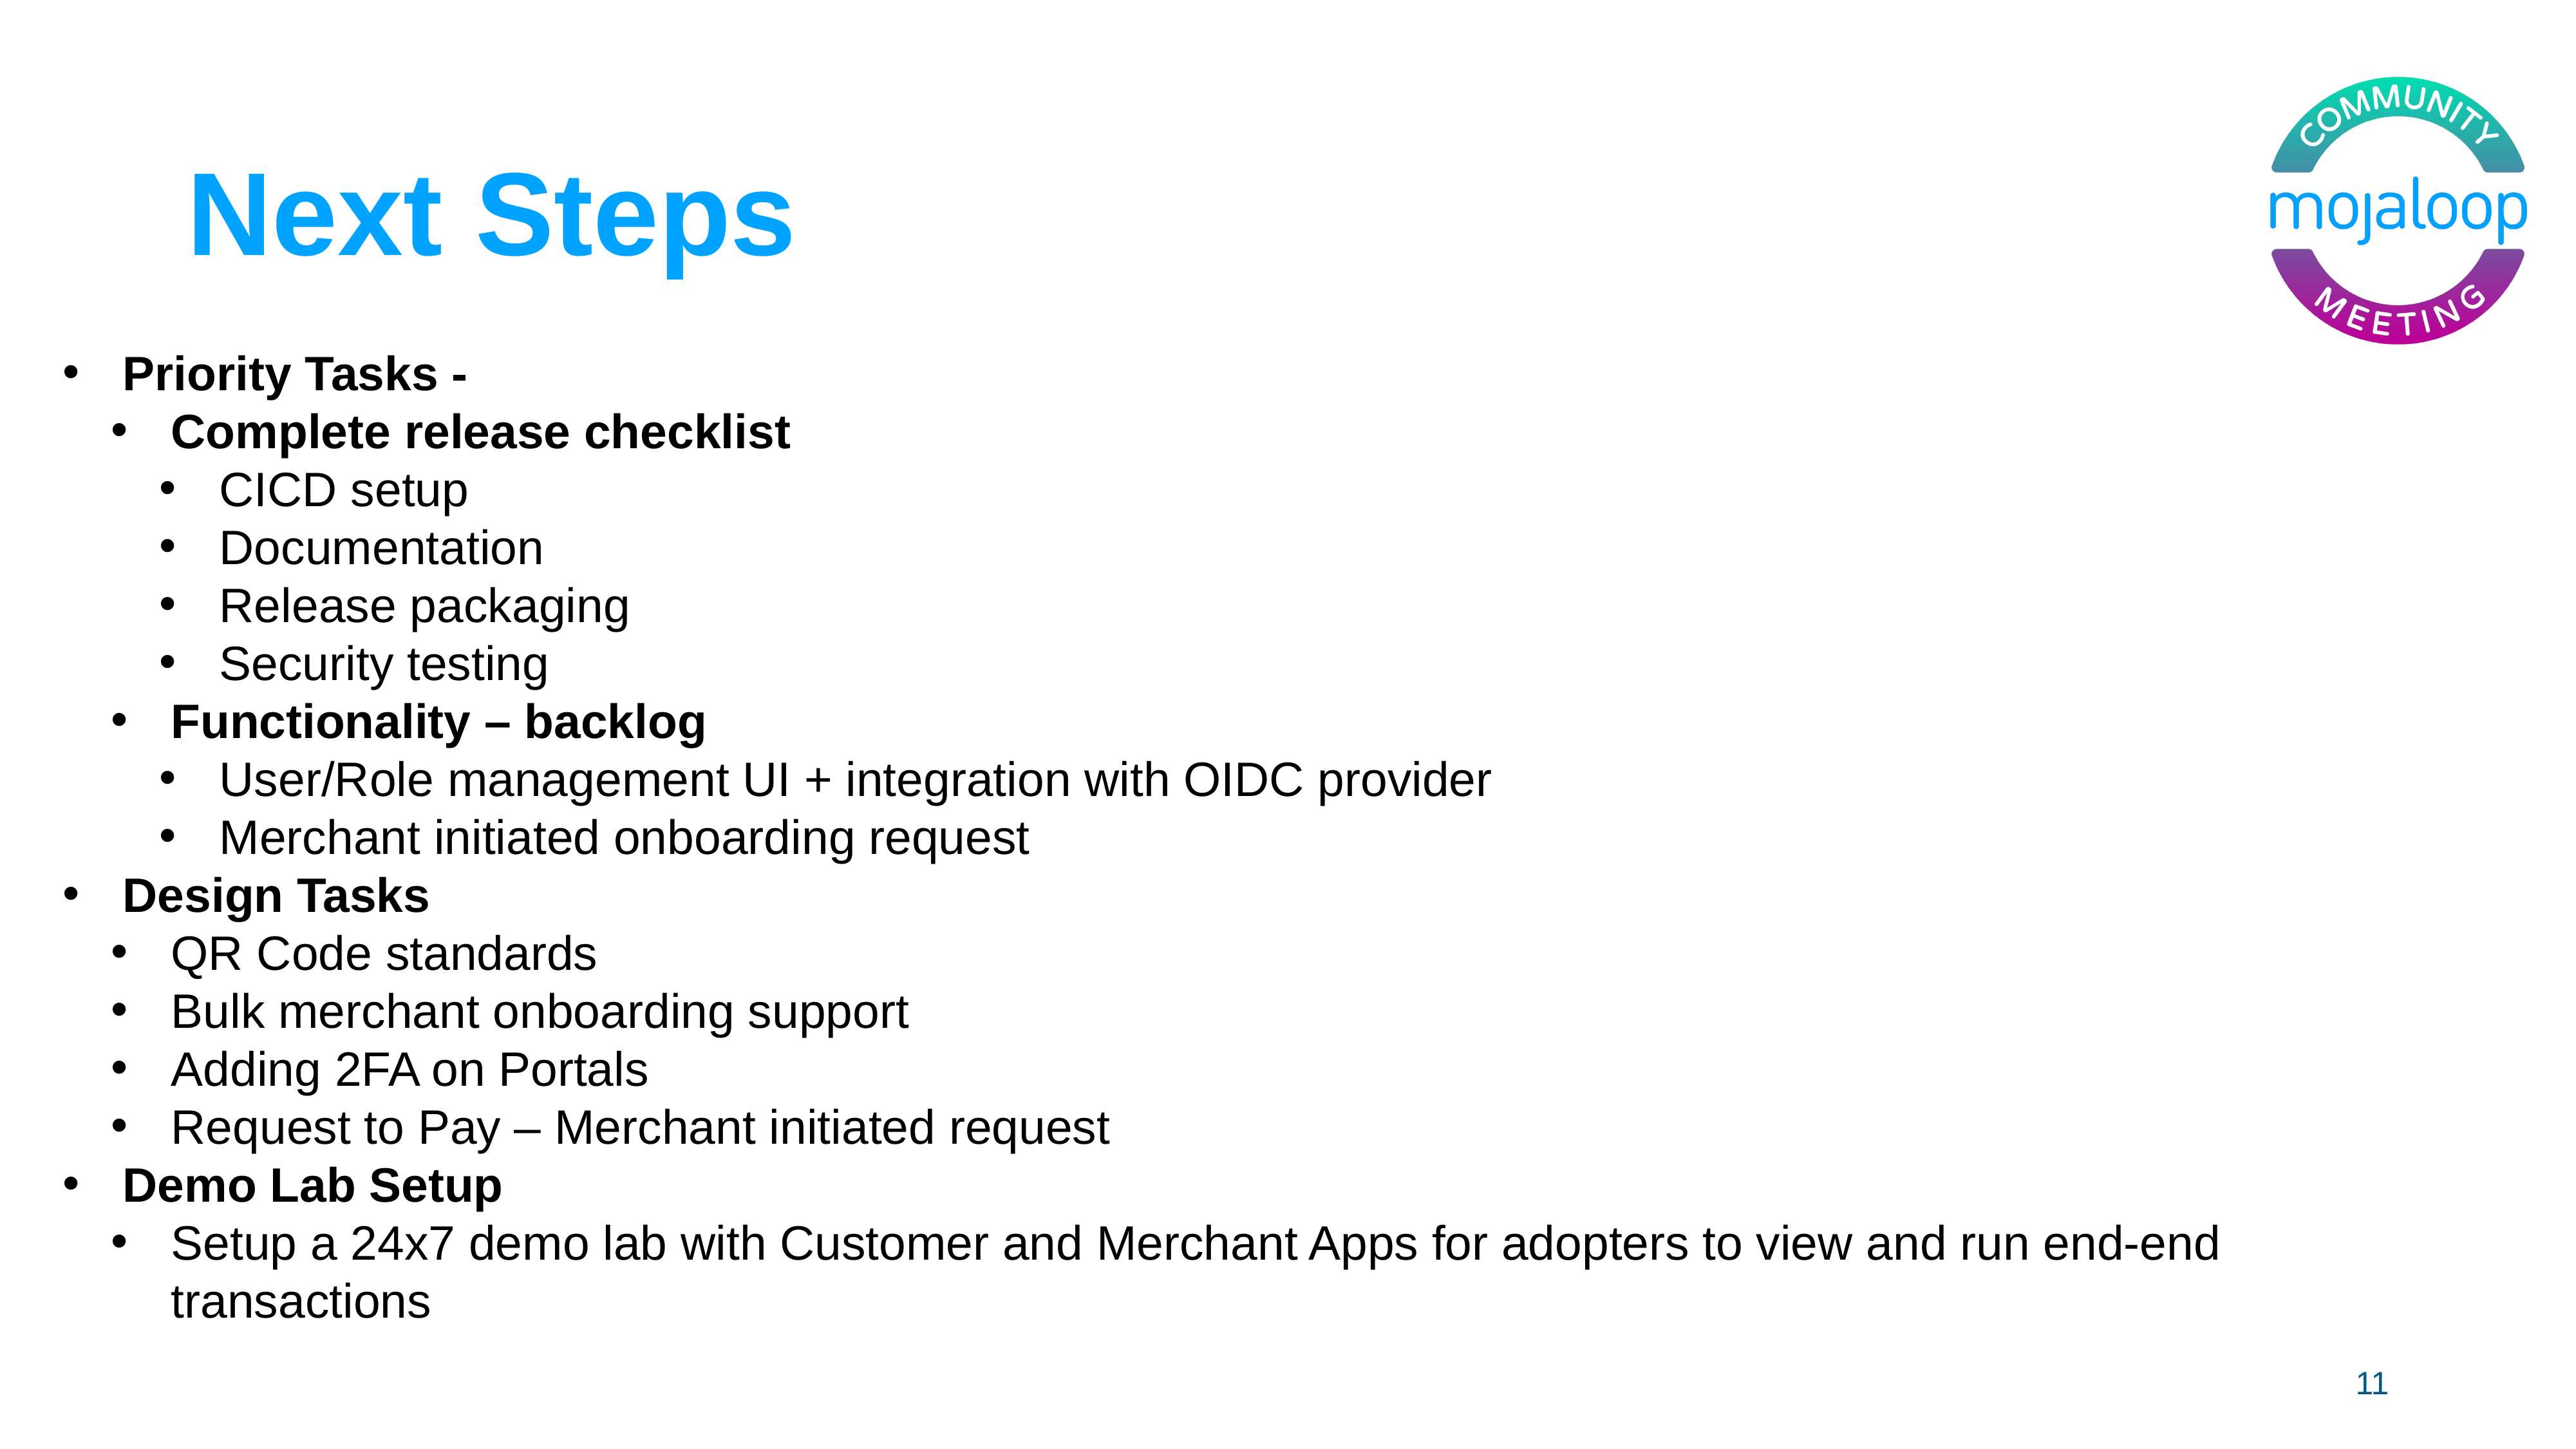

# Next Steps
Priority Tasks -
Complete release checklist
CICD setup
Documentation
Release packaging
Security testing
Functionality – backlog
User/Role management UI + integration with OIDC provider
Merchant initiated onboarding request
Design Tasks
QR Code standards
Bulk merchant onboarding support
Adding 2FA on Portals
Request to Pay – Merchant initiated request
Demo Lab Setup
Setup a 24x7 demo lab with Customer and Merchant Apps for adopters to view and run end-end transactions
11